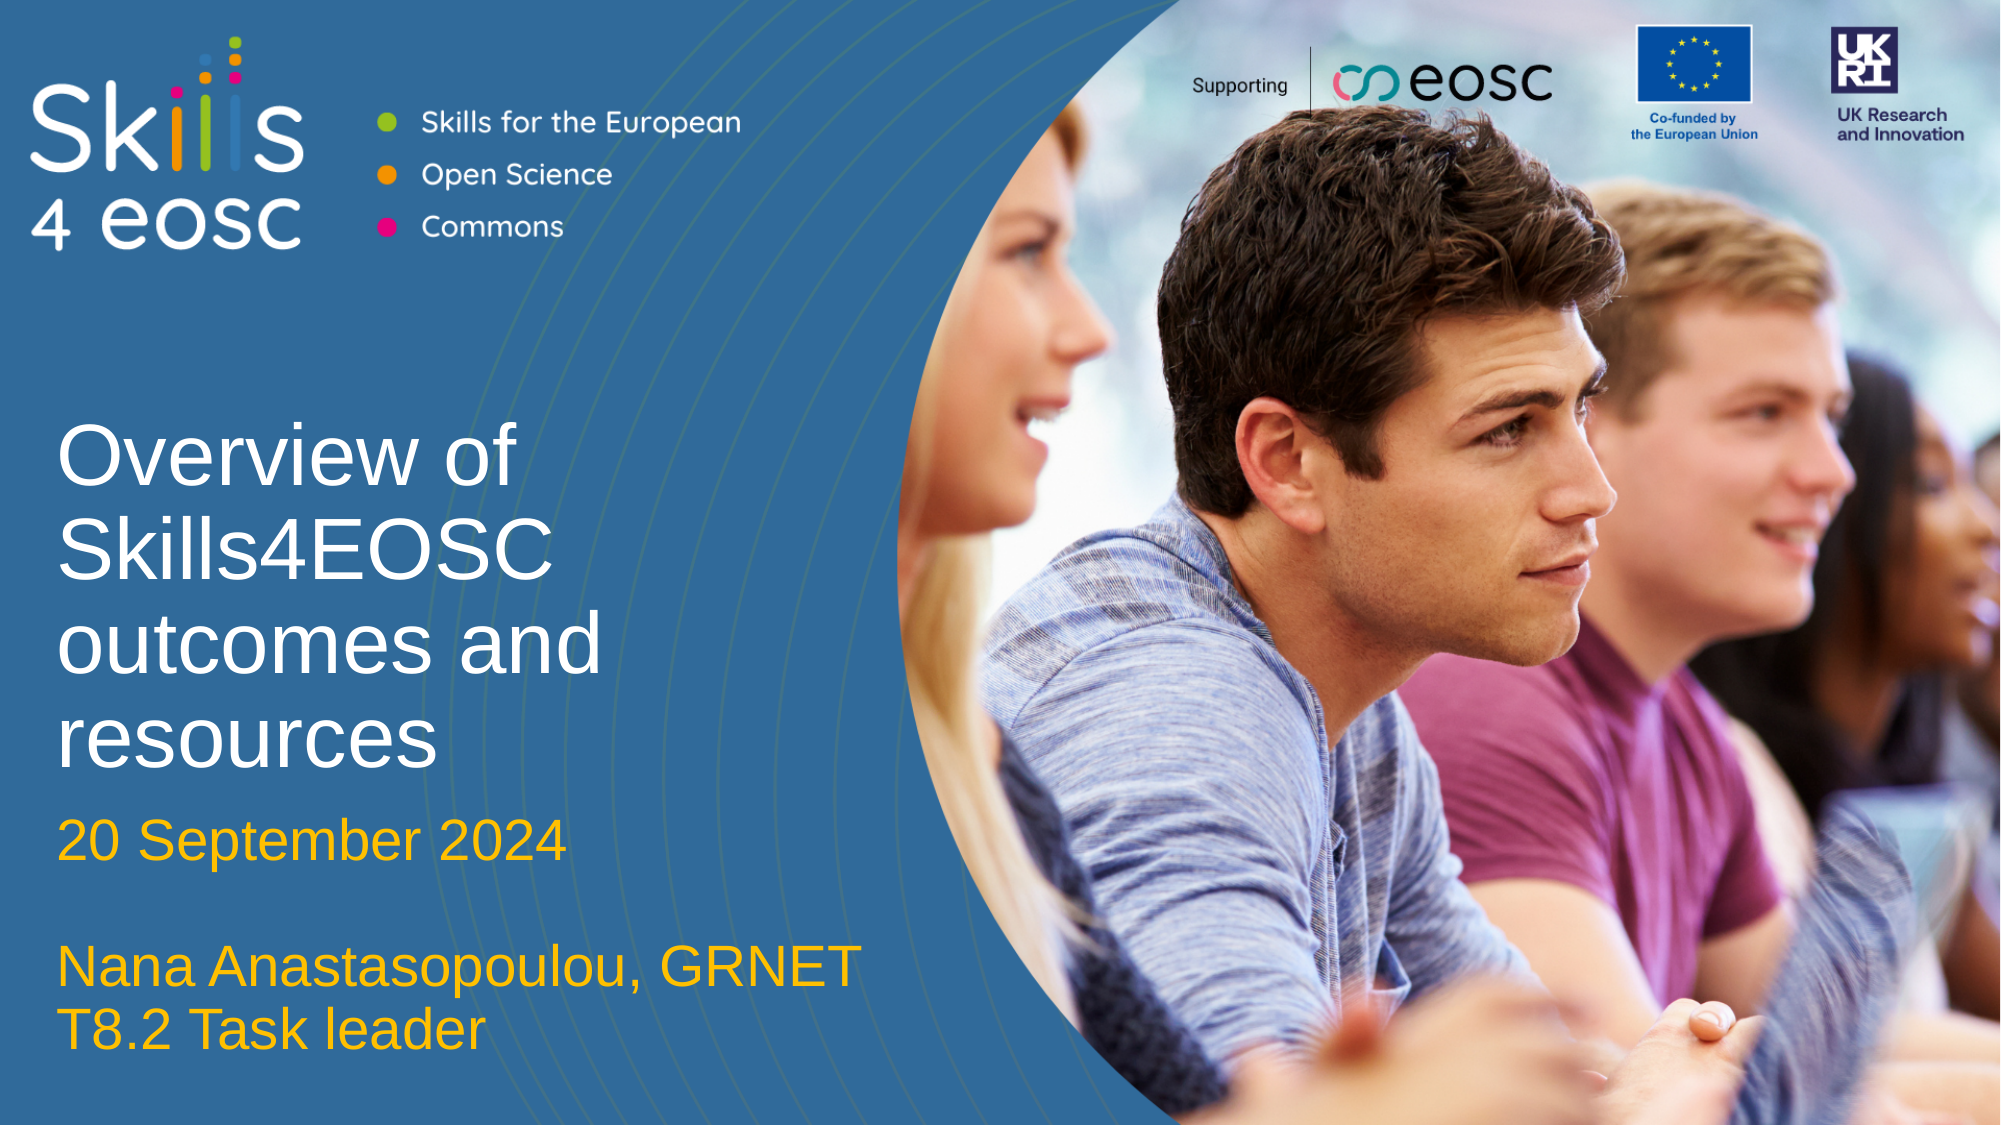

# Overview of Skills4EOSC
outcomes and resources
20 September 2024

Nana Anastasopoulou, GRNET
T8.2 Task leader